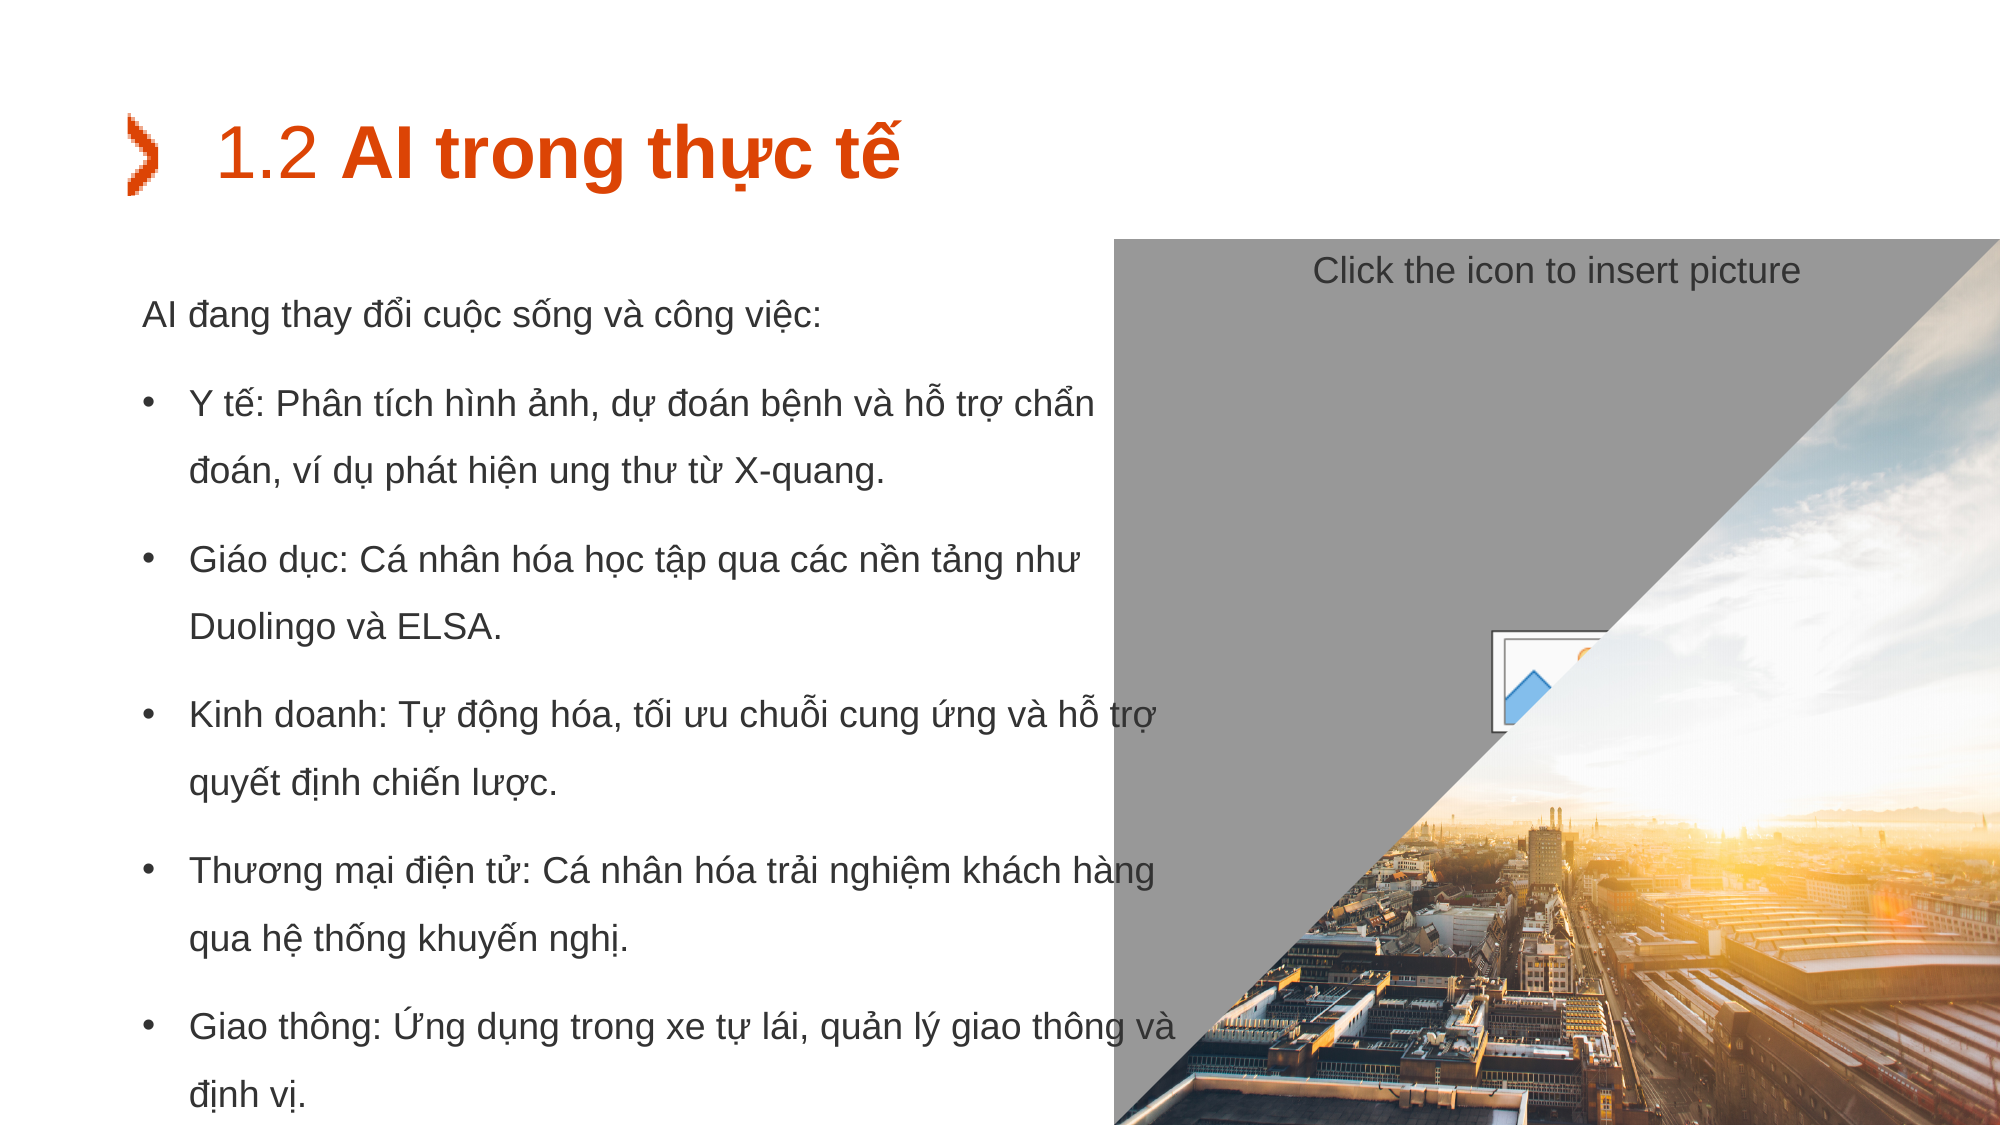

# 1.2 AI trong thực tế
AI đang thay đổi cuộc sống và công việc:
Y tế: Phân tích hình ảnh, dự đoán bệnh và hỗ trợ chẩn đoán, ví dụ phát hiện ung thư từ X-quang.
Giáo dục: Cá nhân hóa học tập qua các nền tảng như Duolingo và ELSA.
Kinh doanh: Tự động hóa, tối ưu chuỗi cung ứng và hỗ trợ quyết định chiến lược.
Thương mại điện tử: Cá nhân hóa trải nghiệm khách hàng qua hệ thống khuyến nghị.
Giao thông: Ứng dụng trong xe tự lái, quản lý giao thông và định vị.

4